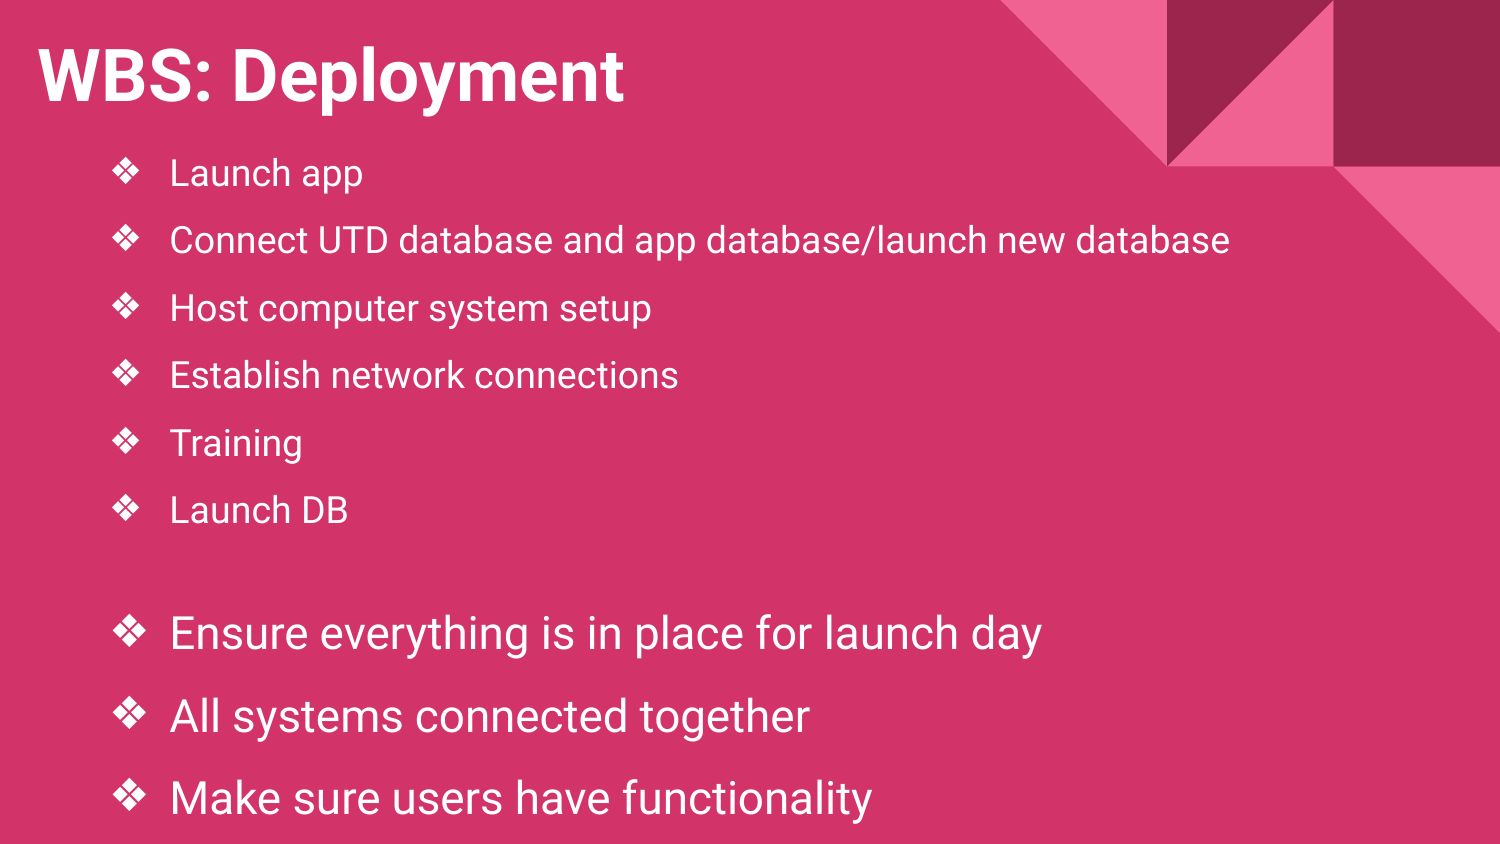

# WBS: Deployment
Launch app
Connect UTD database and app database/launch new database
Host computer system setup
Establish network connections
Training
Launch DB

Ensure everything is in place for launch day
All systems connected together
Make sure users have functionality